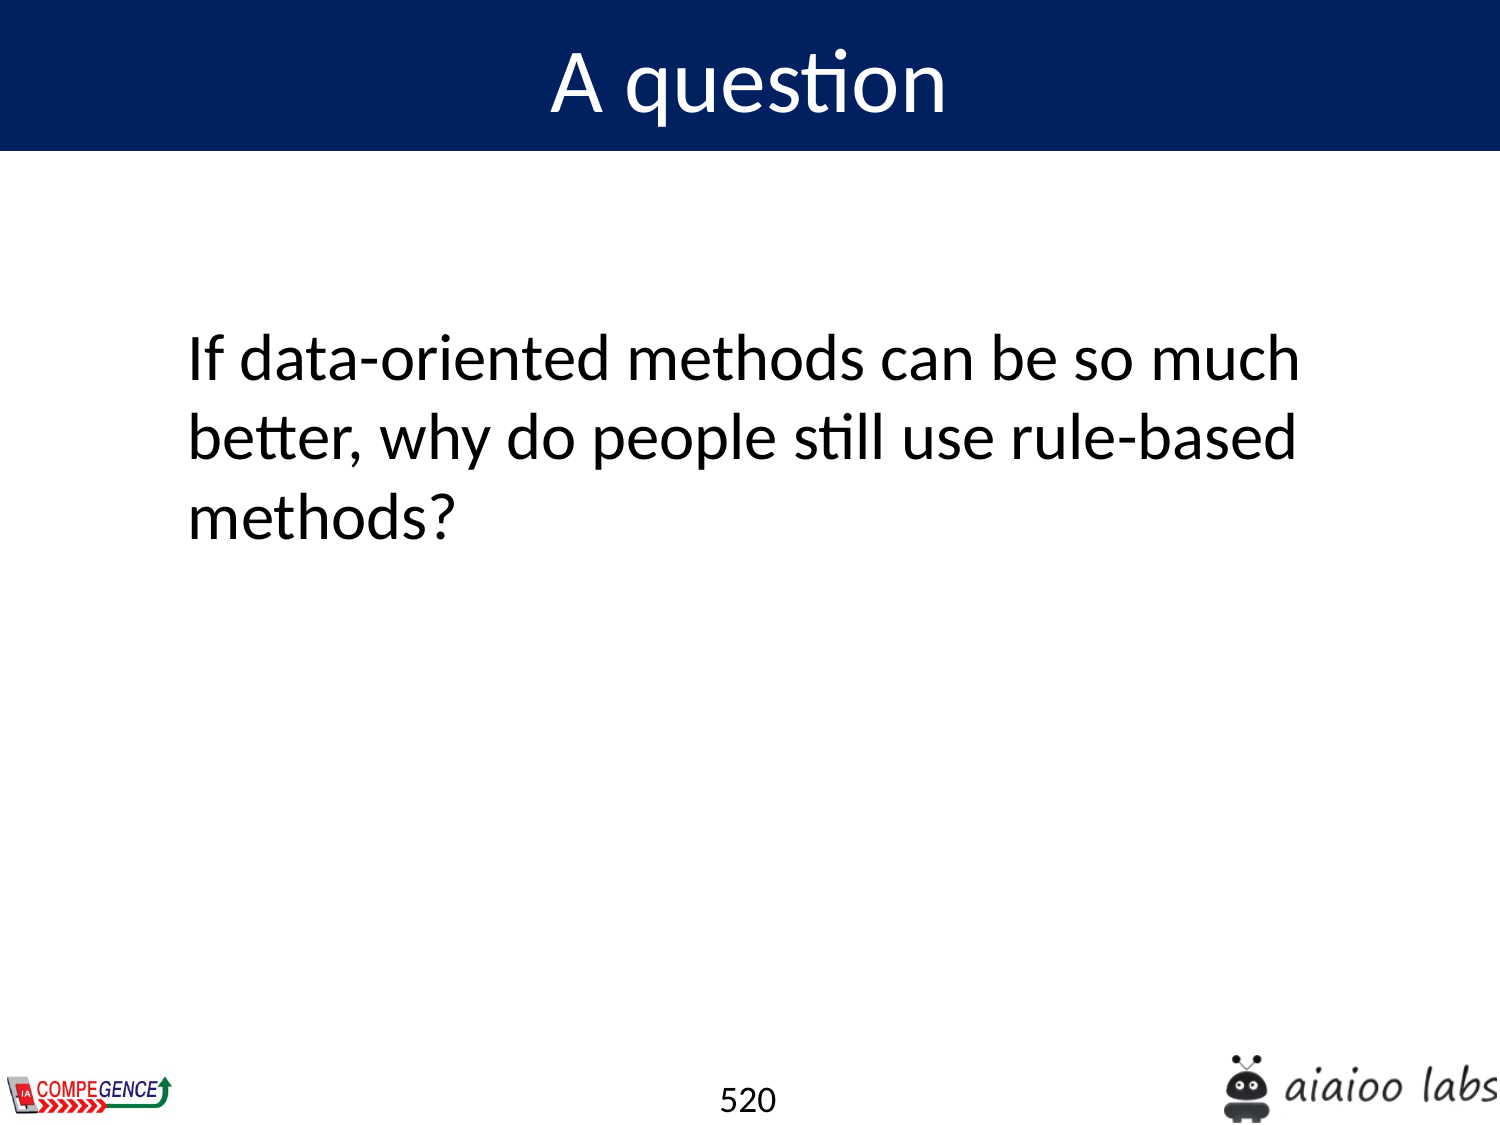

A question

	If data-oriented methods can be so much better, why do people still use rule-based methods?